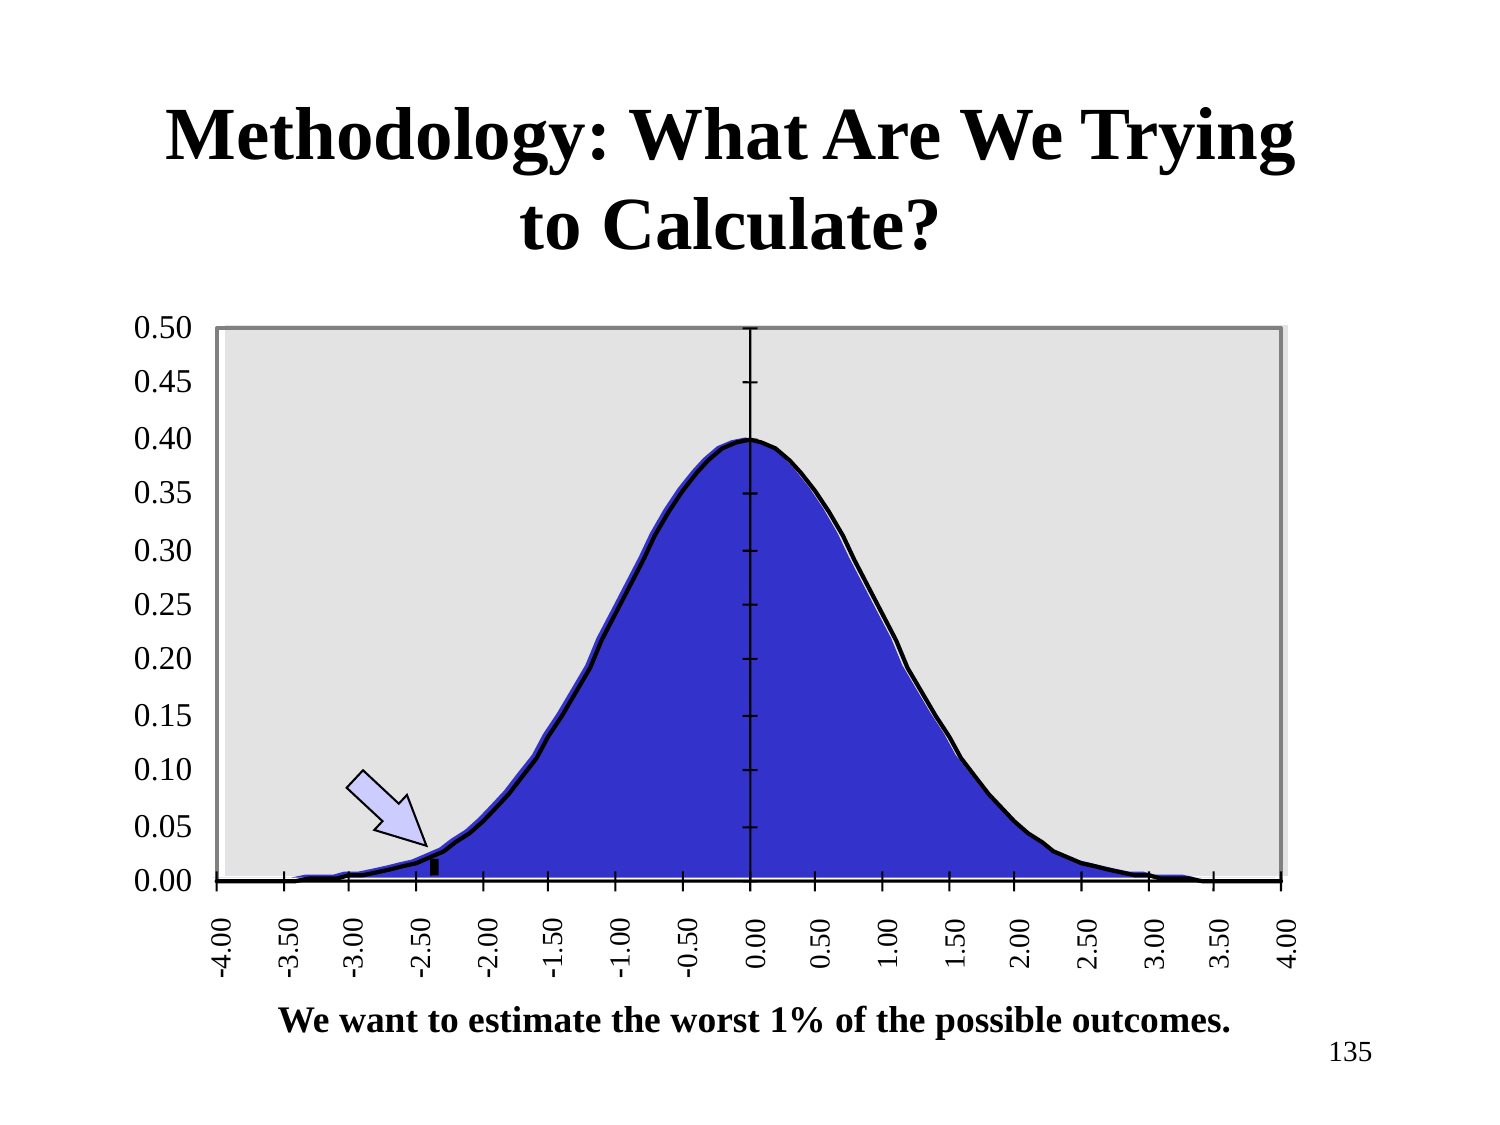

# Methodology: What Are We Trying to Calculate?
0.50

0.45

0.40

0.35

0.30

0.25

0.20

0.15

0.10

0.05

0.00

0.00
0.50
1.00
1.50
2.00
3.50
4.00
2.50
3.00
−1.50
−1.00
−0.50
−4.00
−3.50
−3.00
−2.50
−2.00
We want to estimate the worst 1% of the possible outcomes.
135